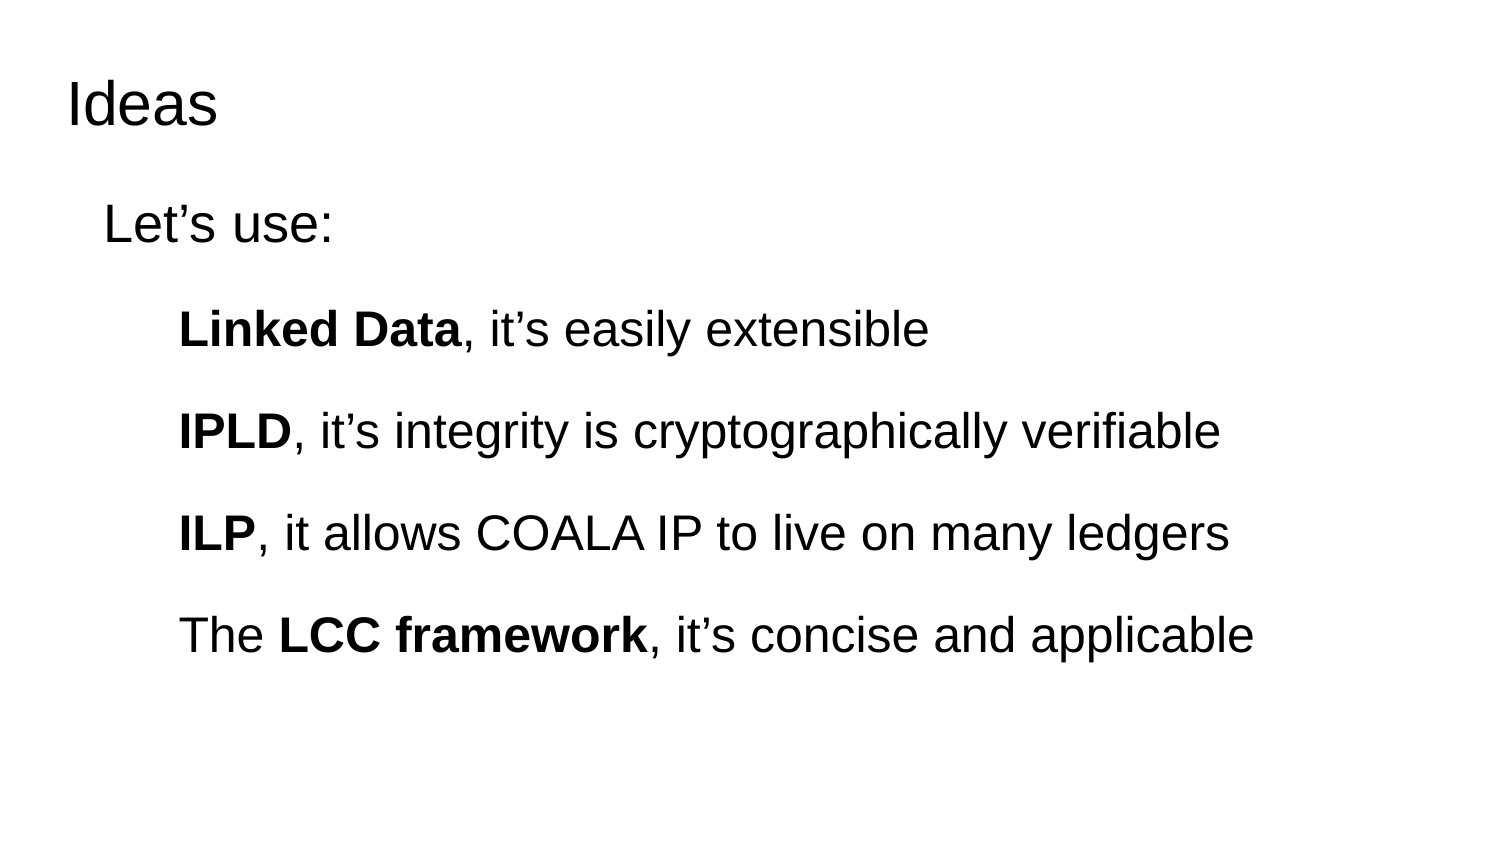

# Ideas
Let’s use:
Linked Data, it’s easily extensible
IPLD, it’s integrity is cryptographically verifiable
ILP, it allows COALA IP to live on many ledgers
The LCC framework, it’s concise and applicable